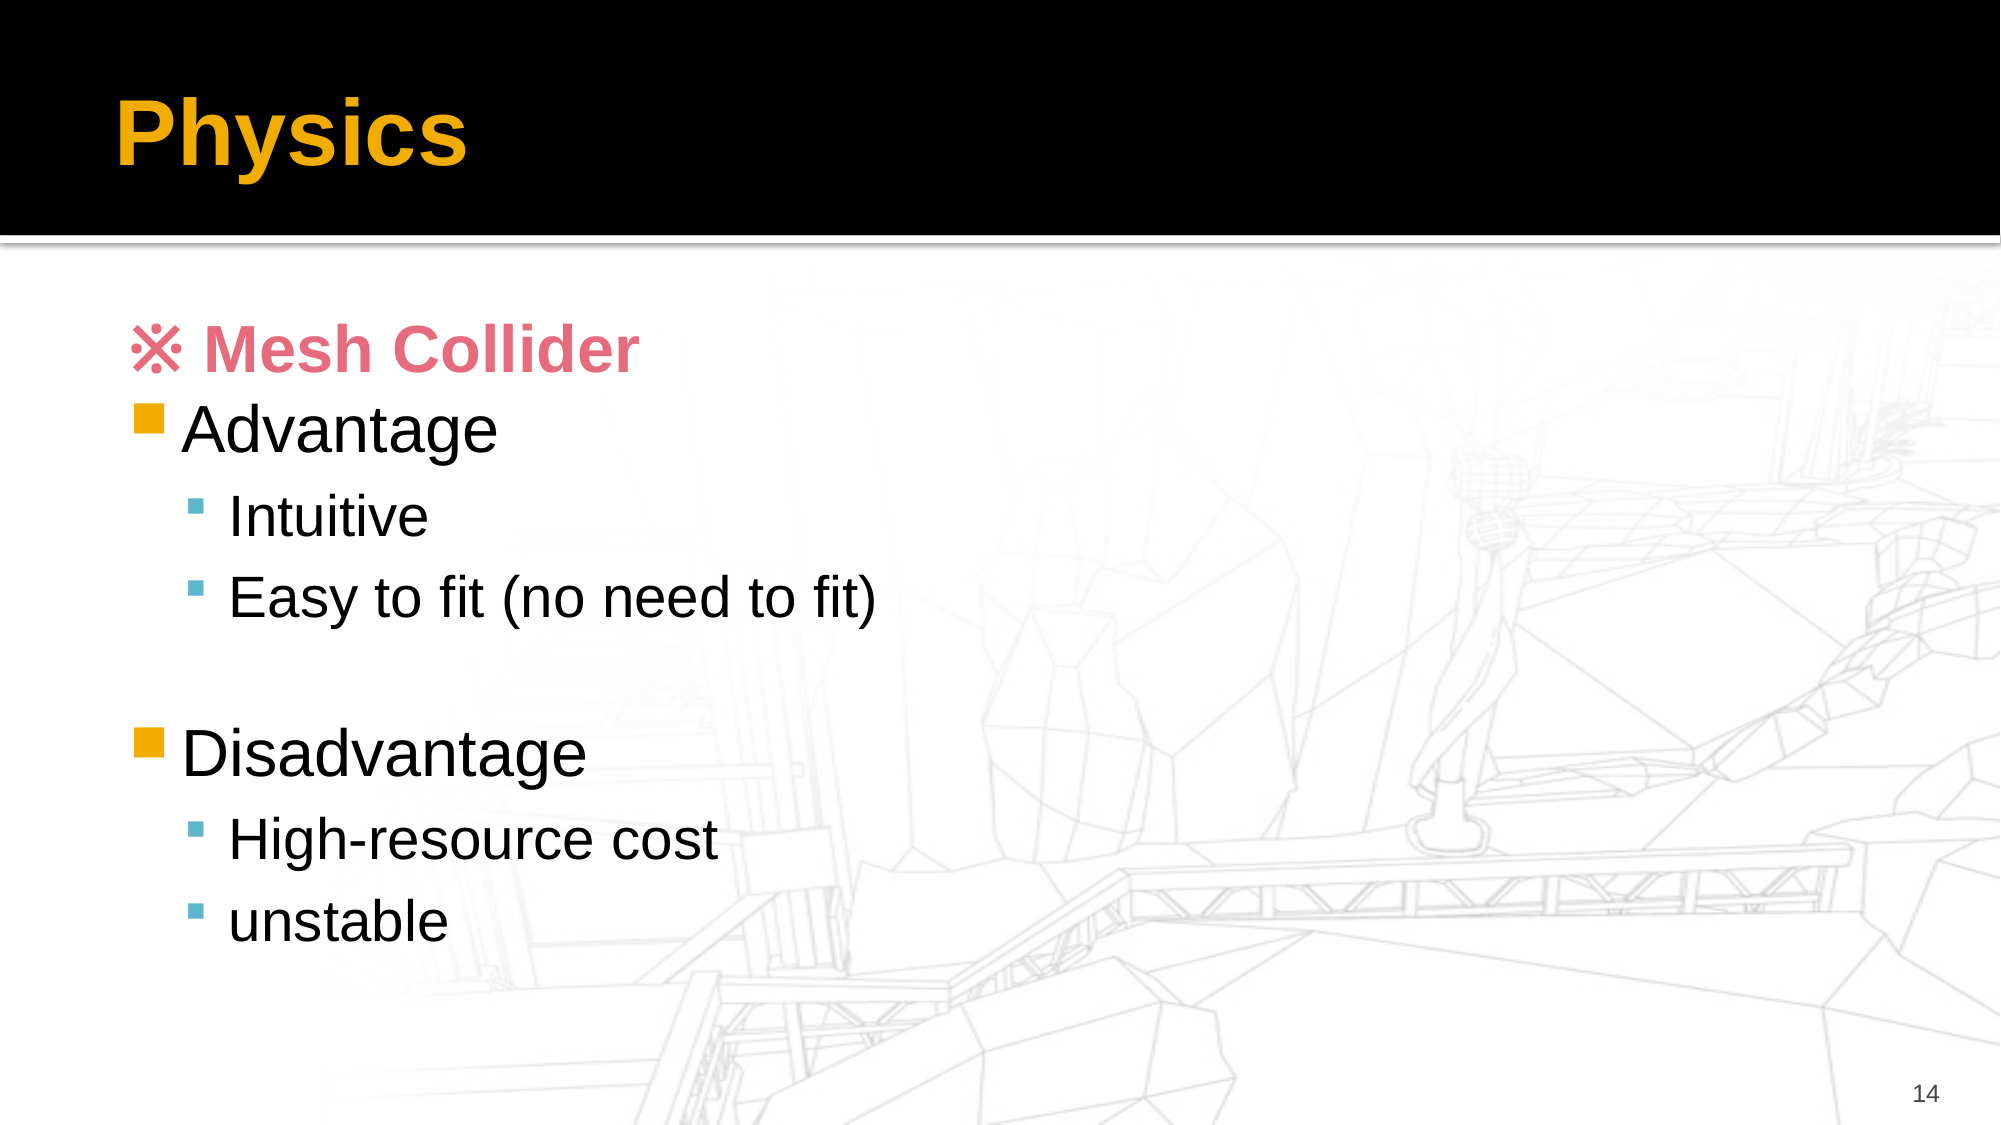

# Physics
※ Mesh Collider
Advantage
Intuitive
Easy to fit (no need to fit)

Disadvantage
High-resource cost
unstable

14